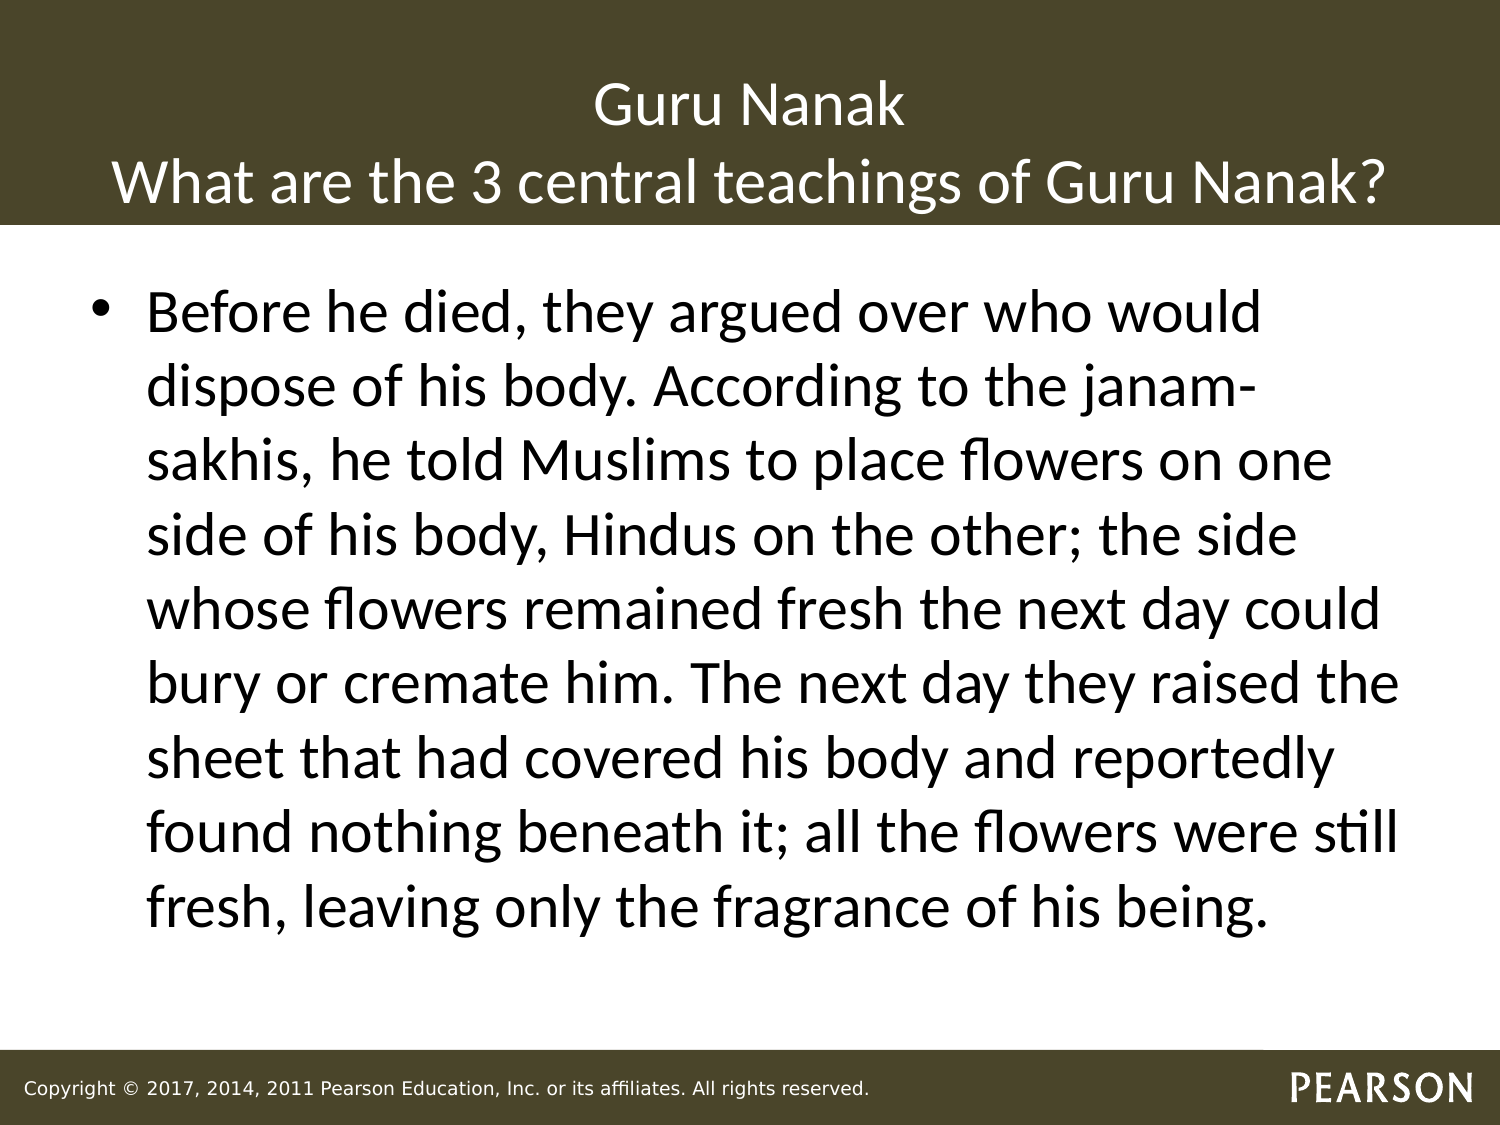

# Guru Nanak What are the 3 central teachings of Guru Nanak?
Before he died, they argued over who would dispose of his body. According to the janam-sakhis, he told Muslims to place flowers on one side of his body, Hindus on the other; the side whose flowers remained fresh the next day could bury or cremate him. The next day they raised the sheet that had covered his body and reportedly found nothing beneath it; all the flowers were still fresh, leaving only the fragrance of his being.